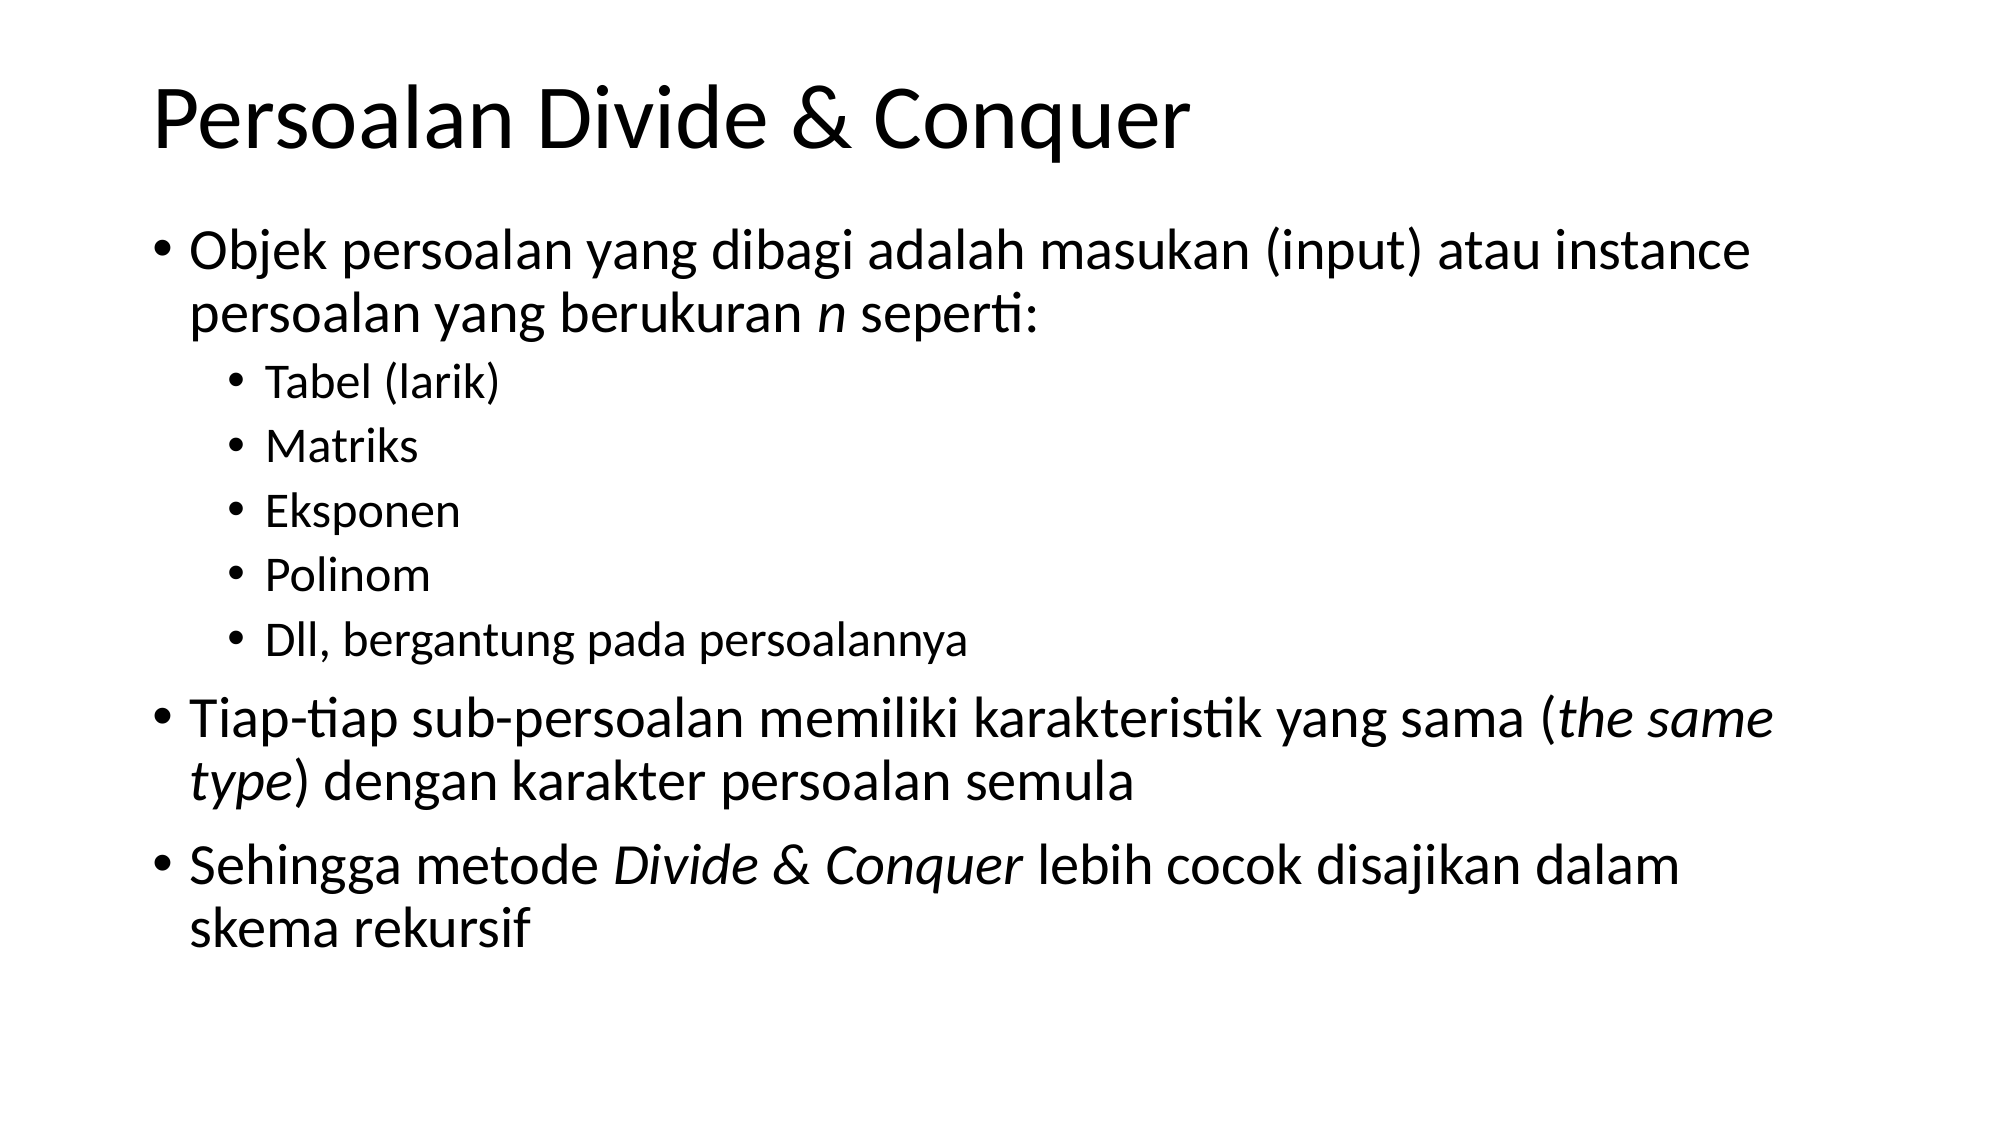

# Persoalan Divide & Conquer
Objek persoalan yang dibagi adalah masukan (input) atau instance persoalan yang berukuran n seperti:
Tabel (larik)
Matriks
Eksponen
Polinom
Dll, bergantung pada persoalannya
Tiap-tiap sub-persoalan memiliki karakteristik yang sama (the same type) dengan karakter persoalan semula
Sehingga metode Divide & Conquer lebih cocok disajikan dalam skema rekursif